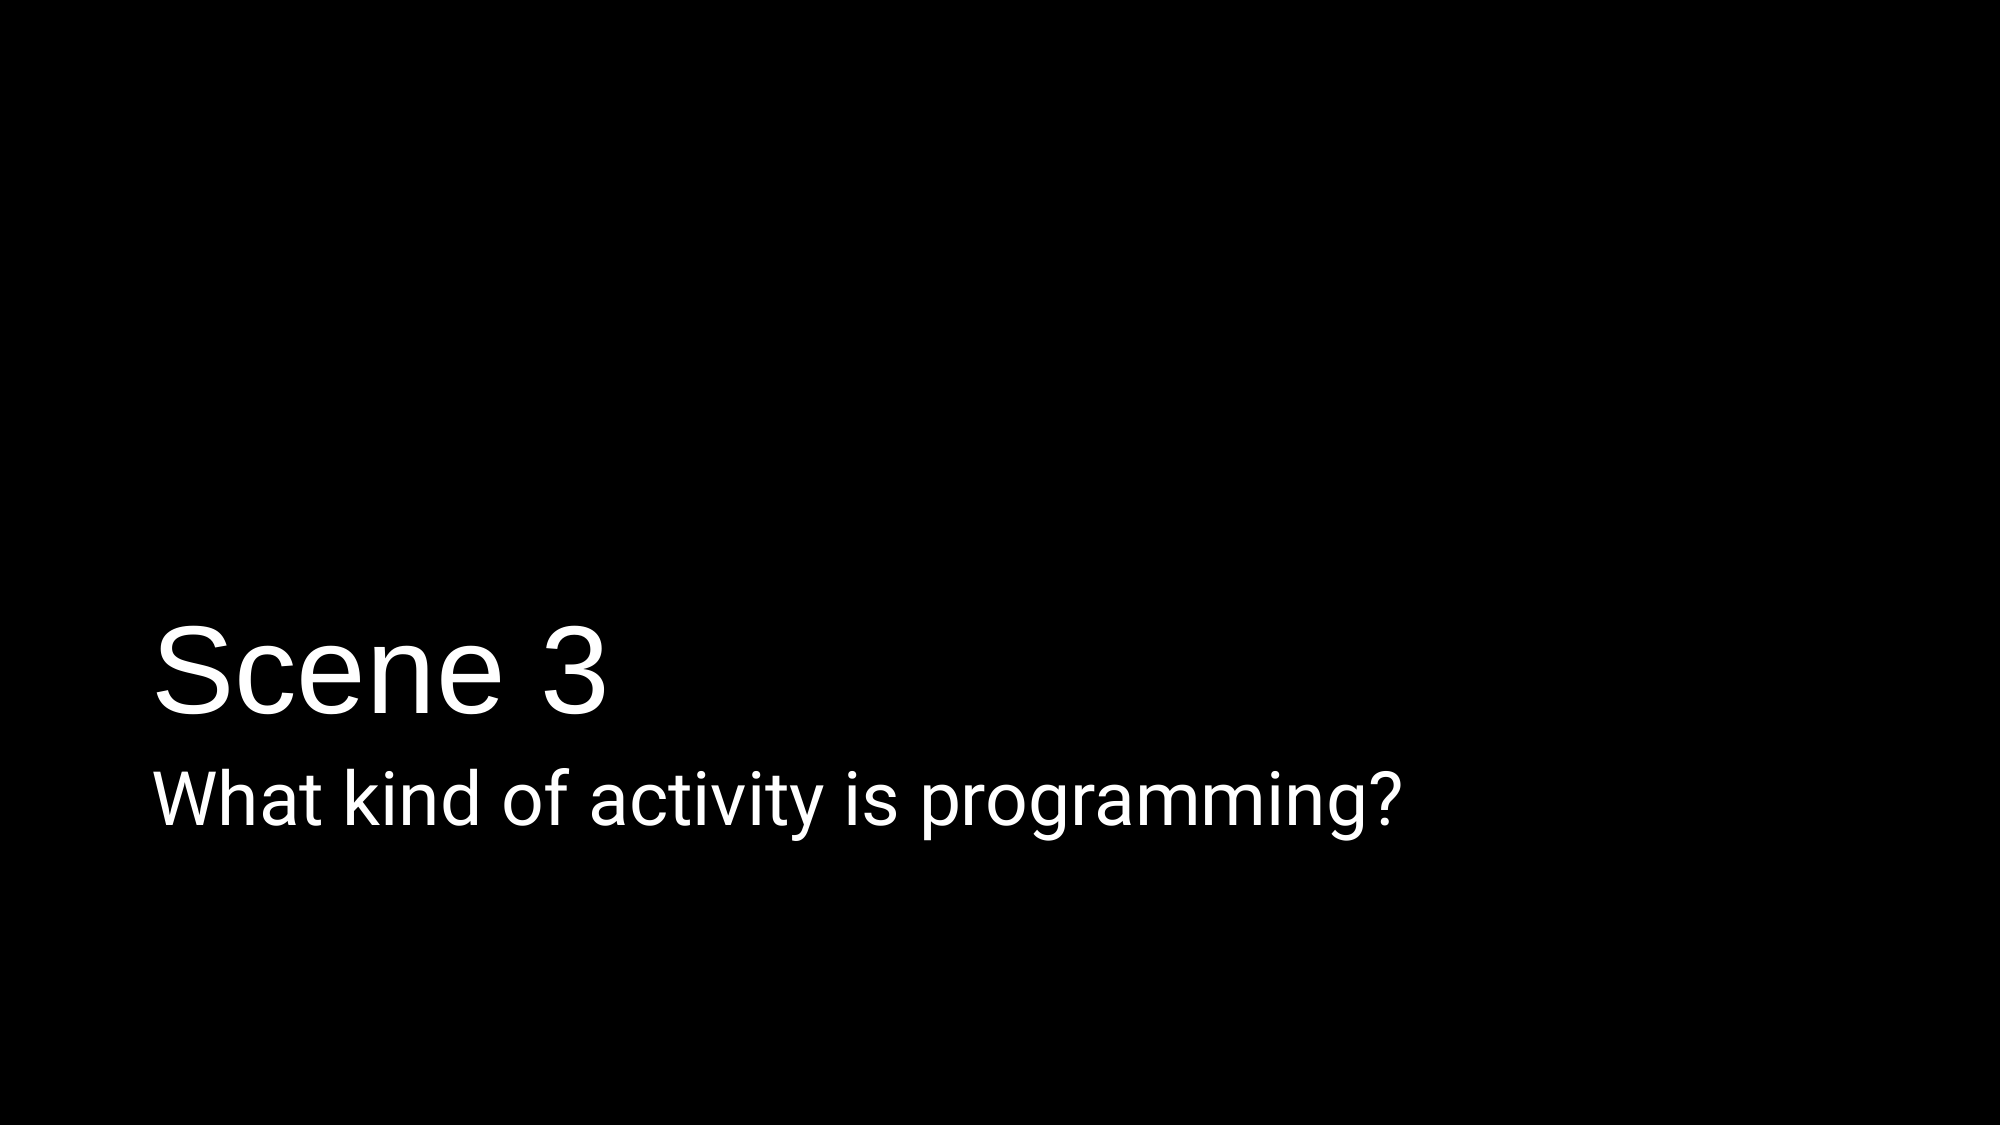

# Scene 3
What kind of activity is programming?